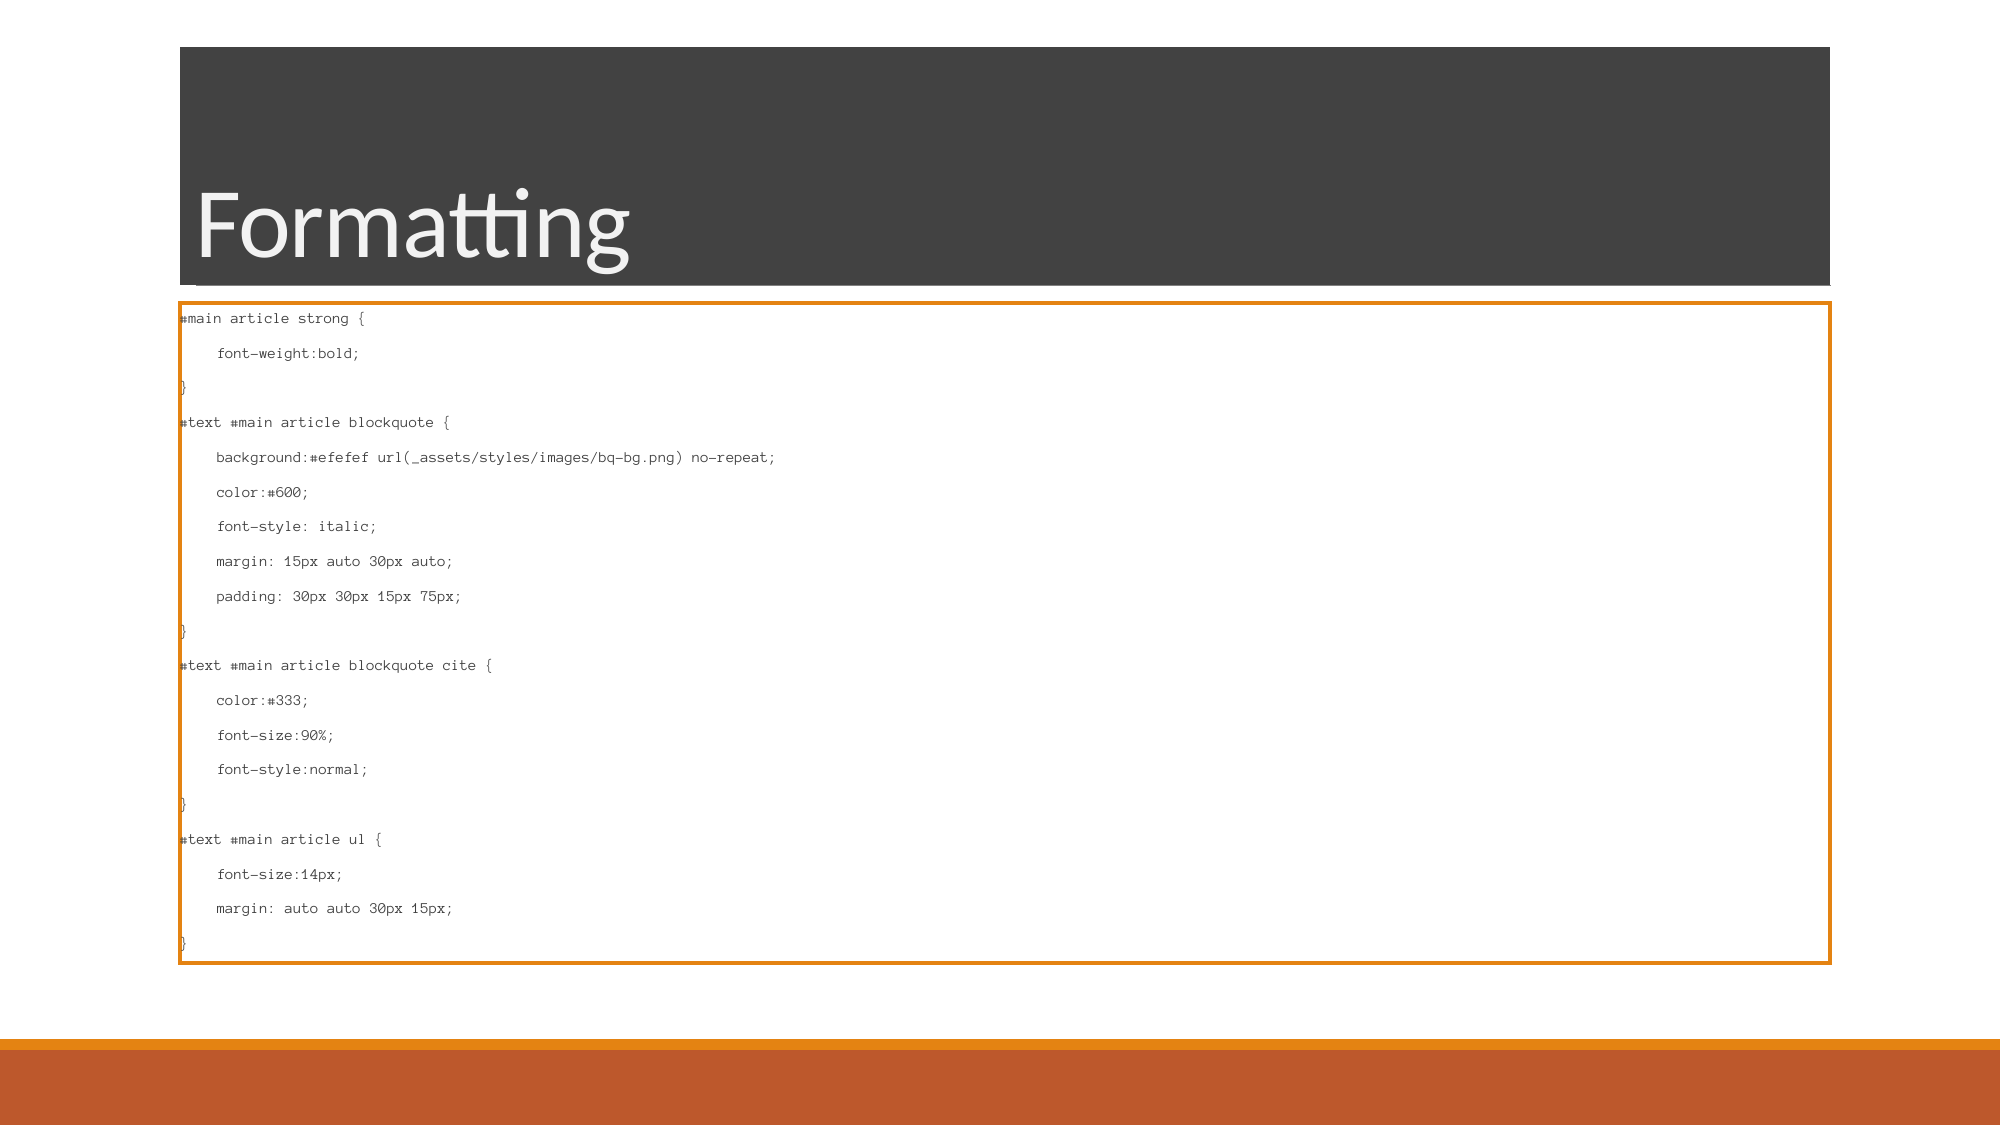

# Formatting
#main article strong {
	font-weight:bold;
}
#text #main article blockquote {
	background:#efefef url(_assets/styles/images/bq-bg.png) no-repeat;
	color:#600;
	font-style: italic;
	margin: 15px auto 30px auto;
	padding: 30px 30px 15px 75px;
}
#text #main article blockquote cite {
	color:#333;
	font-size:90%;
	font-style:normal;
}
#text #main article ul {
	font-size:14px;
	margin: auto auto 30px 15px;
}